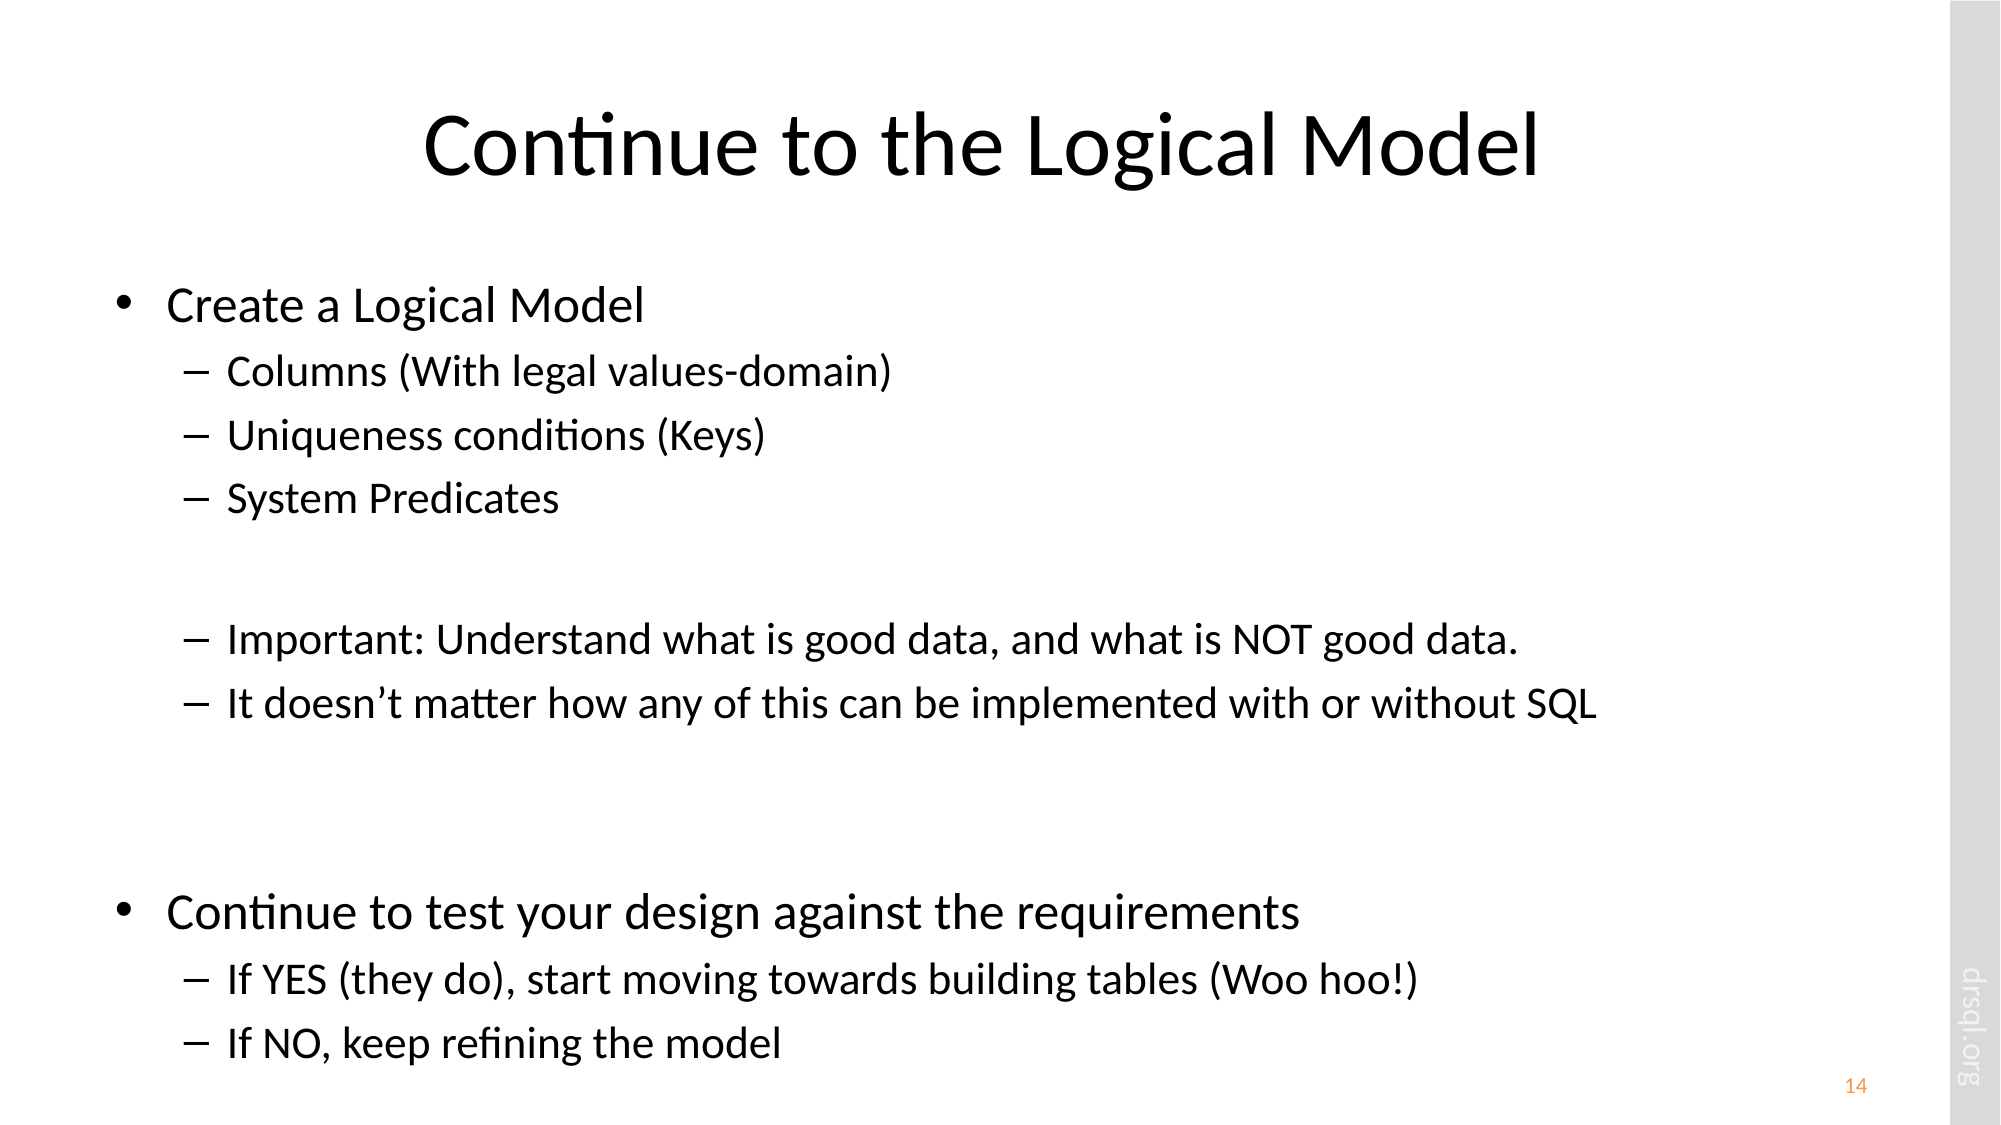

# Continue to the Logical Model
Create a Logical Model
Columns (With legal values-domain)
Uniqueness conditions (Keys)
System Predicates

Important: Understand what is good data, and what is NOT good data.
It doesn’t matter how any of this can be implemented with or without SQL

Continue to test your design against the requirements
If YES (they do), start moving towards building tables (Woo hoo!)
If NO, keep refining the model